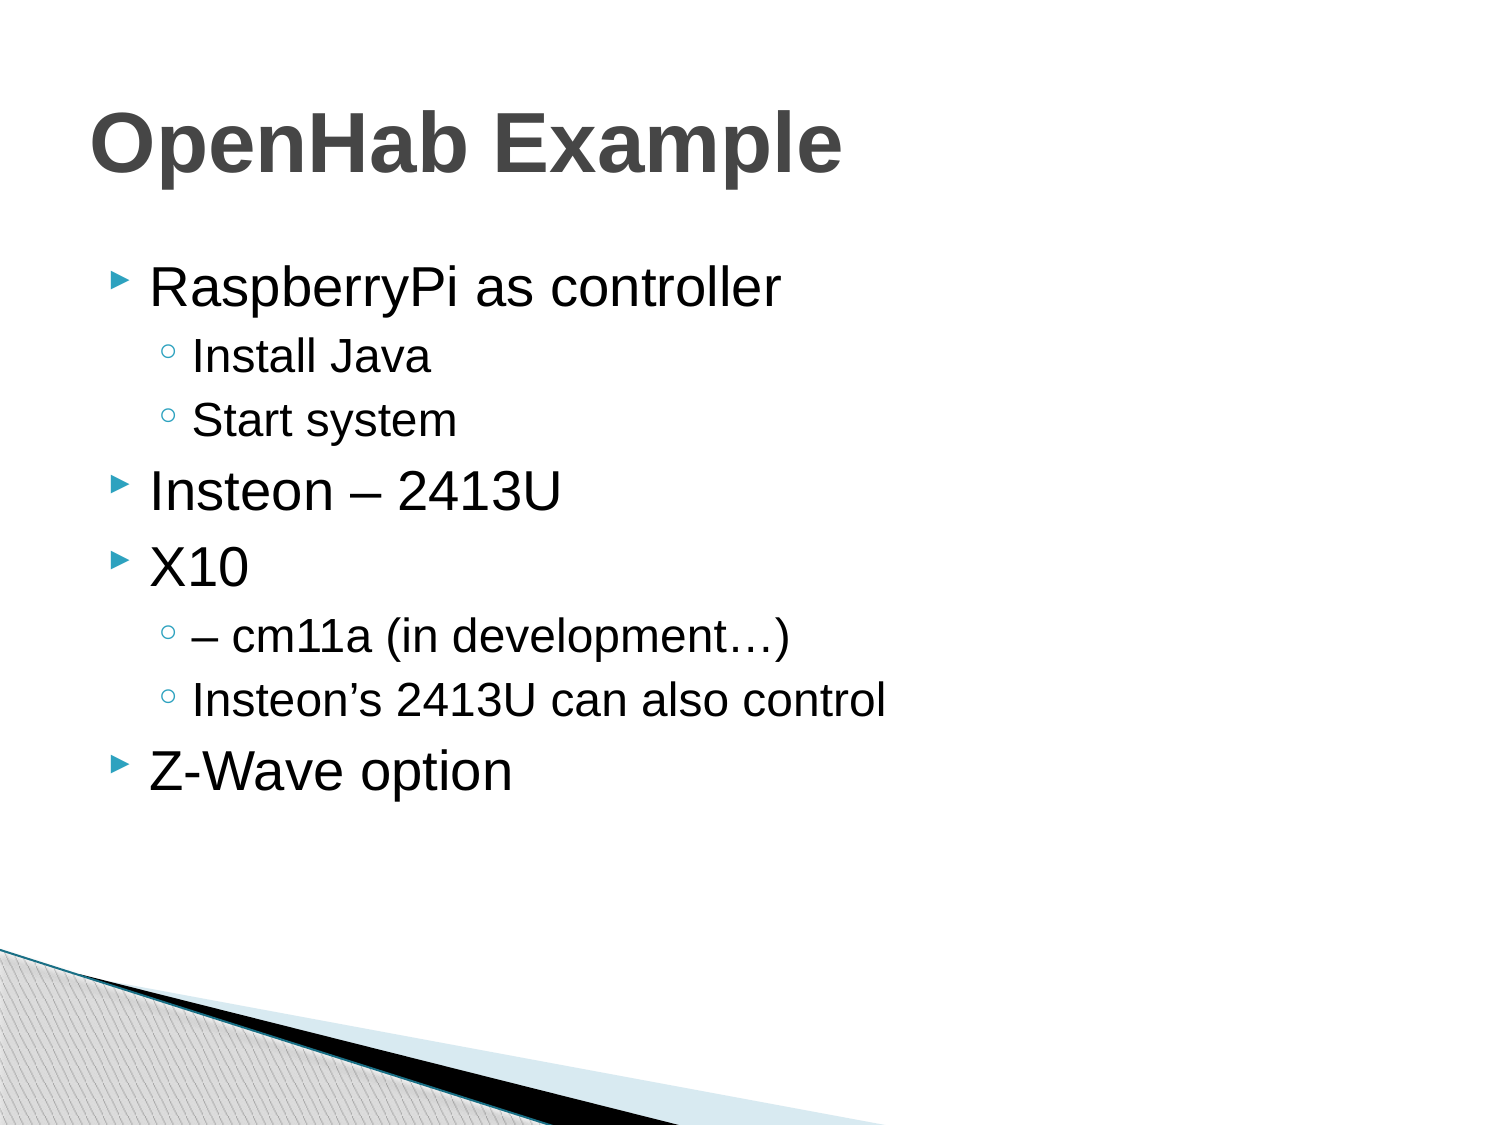

# OpenHab Example
RaspberryPi as controller
Install Java
Start system
Insteon – 2413U
X10
– cm11a (in development…)
Insteon’s 2413U can also control
Z-Wave option